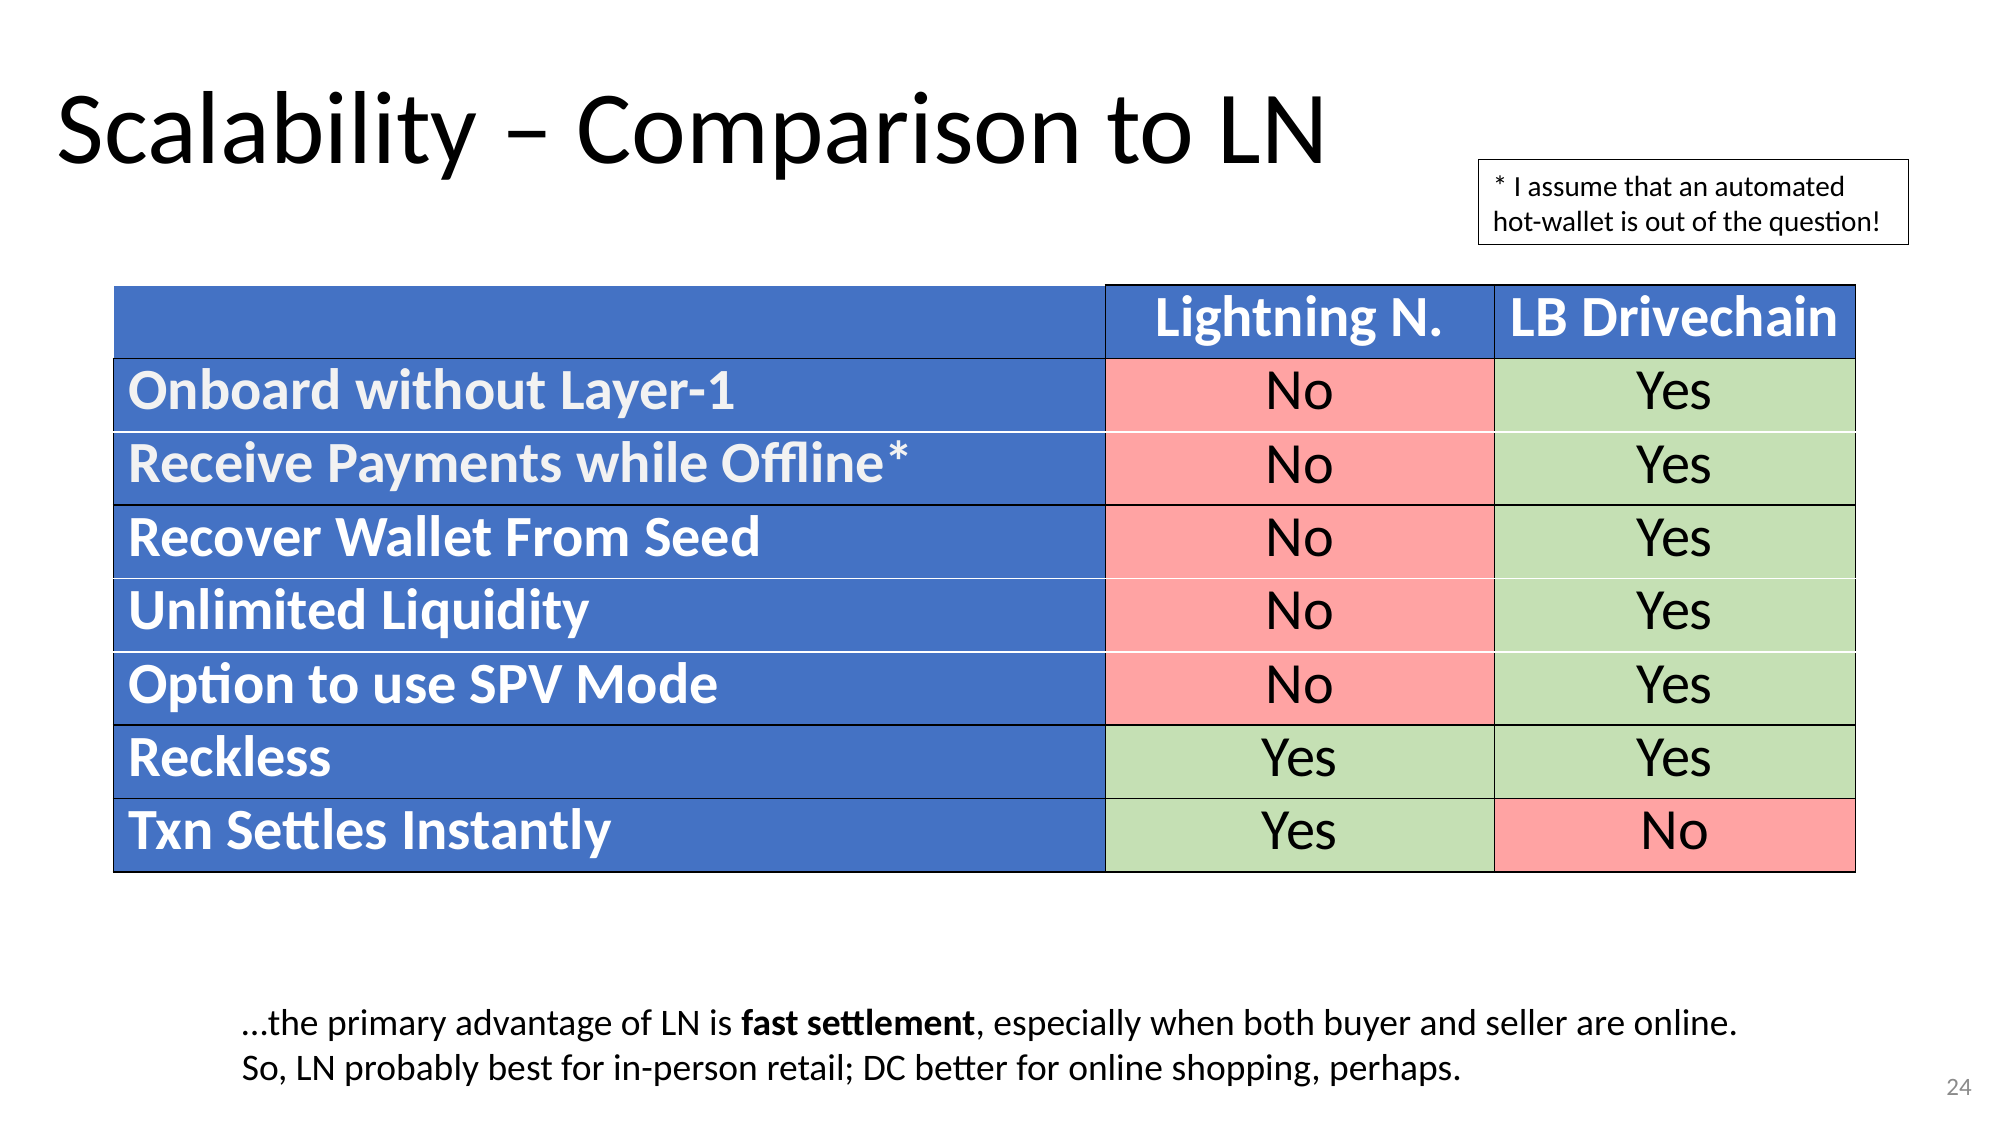

# Scalability – Comparison to LN
* I assume that an automated hot-wallet is out of the question!
|  | Lightning N. | LB Drivechain |
| --- | --- | --- |
| Onboard without Layer-1 | No | Yes |
| Receive Payments while Offline\* | No | Yes |
| Recover Wallet From Seed | No | Yes |
| Unlimited Liquidity | No | Yes |
| Option to use SPV Mode | No | Yes |
| Reckless | Yes | Yes |
| Txn Settles Instantly | Yes | No |

…the primary advantage of LN is fast settlement, especially when both buyer and seller are online. So, LN probably best for in-person retail; DC better for online shopping, perhaps.
24